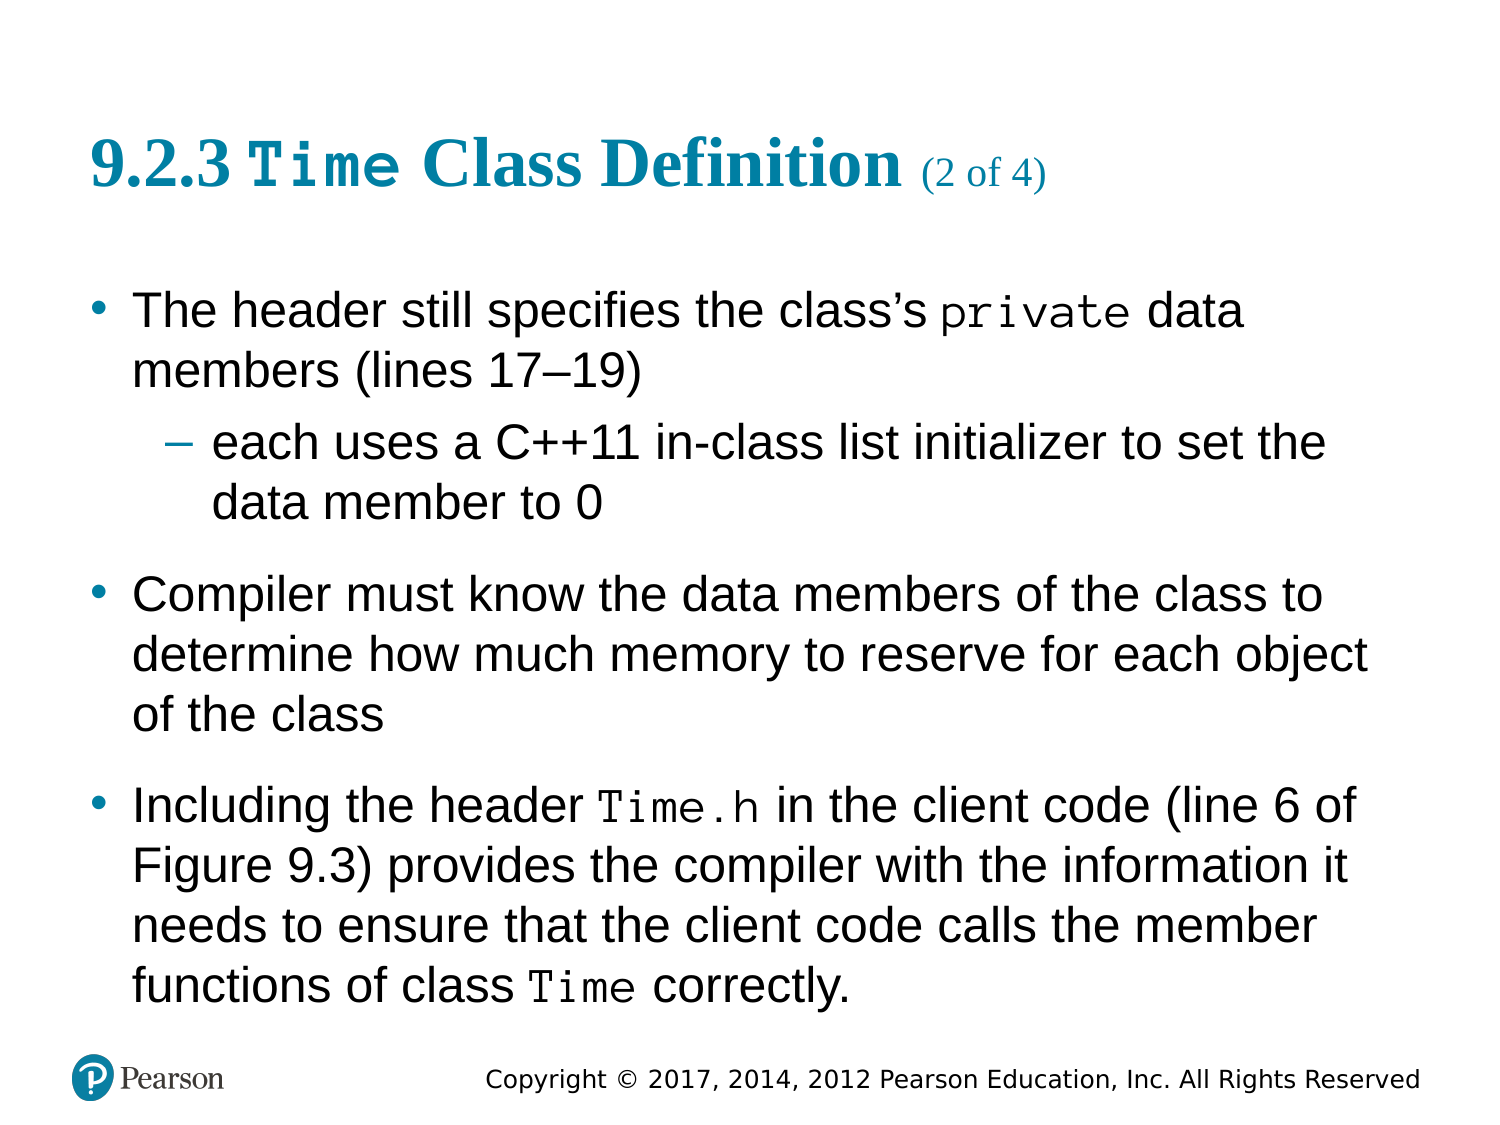

# 9.2.3 Time Class Definition (2 of 4)
The header still specifies the class’s private data members (lines 17–19)
each uses a C++11 in-class list initializer to set the data member to 0
Compiler must know the data members of the class to determine how much memory to reserve for each object of the class
Including the header Time.h in the client code (line 6 of Figure 9.3) provides the compiler with the information it needs to ensure that the client code calls the member functions of class Time correctly.